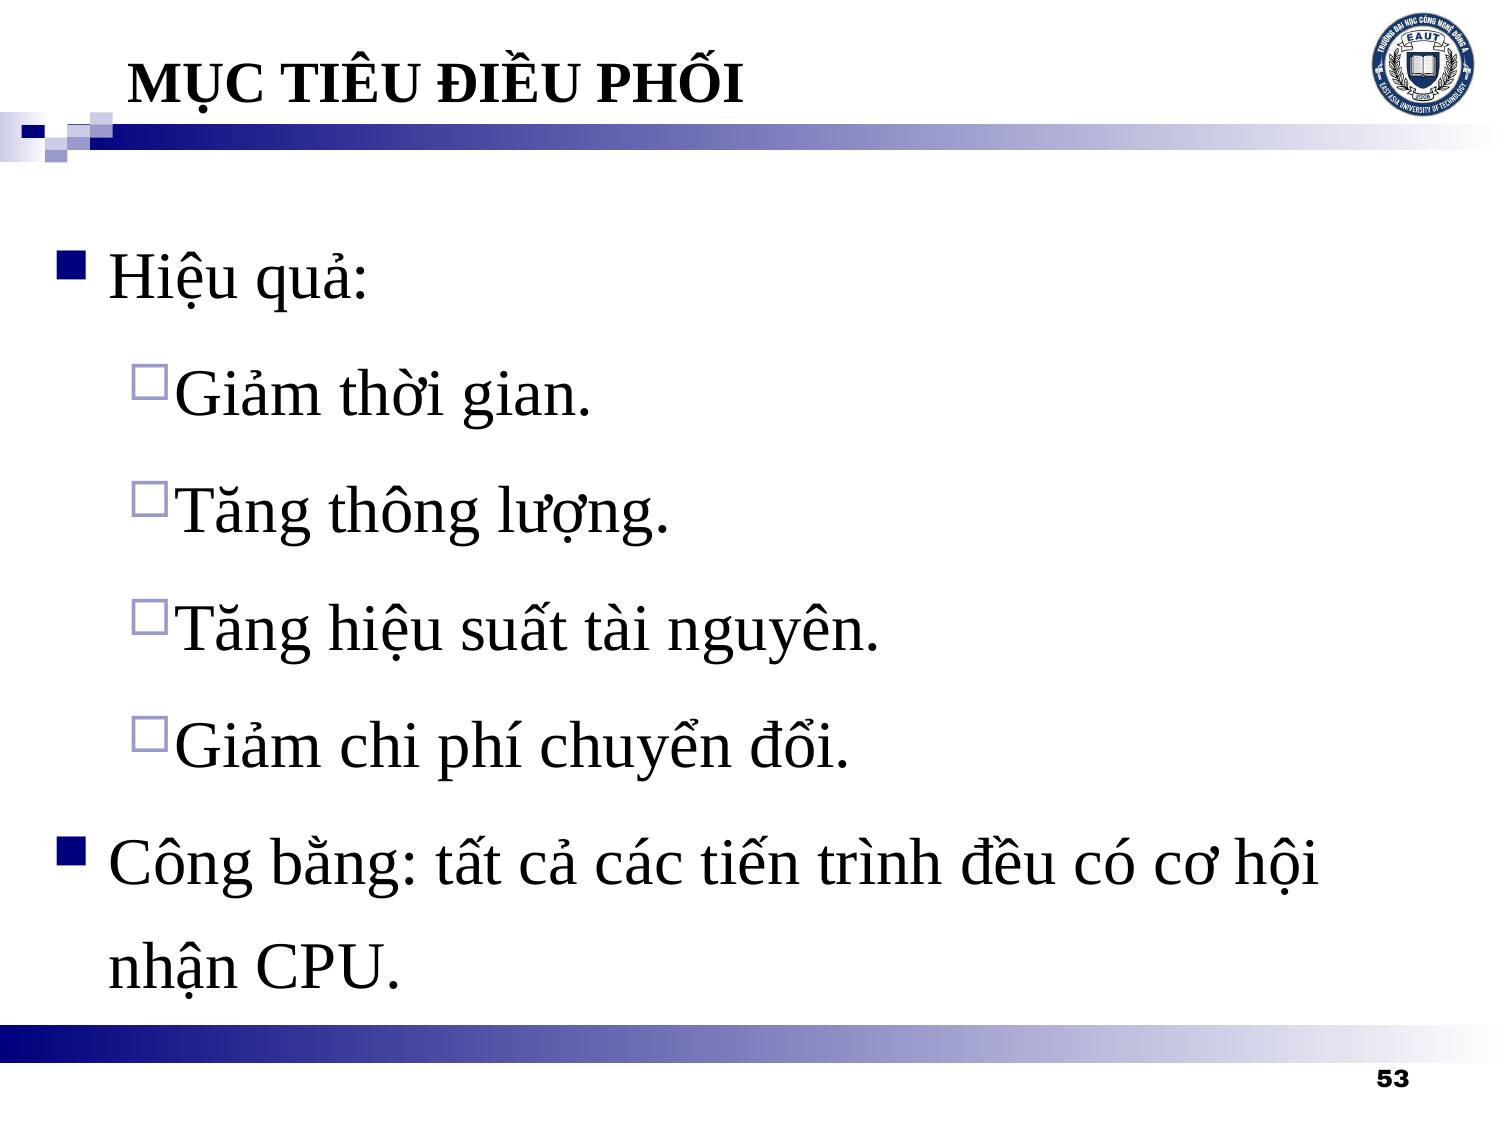

MỤC TIÊU ĐIỀU PHỐI
Hiệu quả:
Giảm thời gian.
Tăng thông lượng.
Tăng hiệu suất tài nguyên.
Giảm chi phí chuyển đổi.
Công bằng: tất cả các tiến trình đều có cơ hội nhận CPU.

53